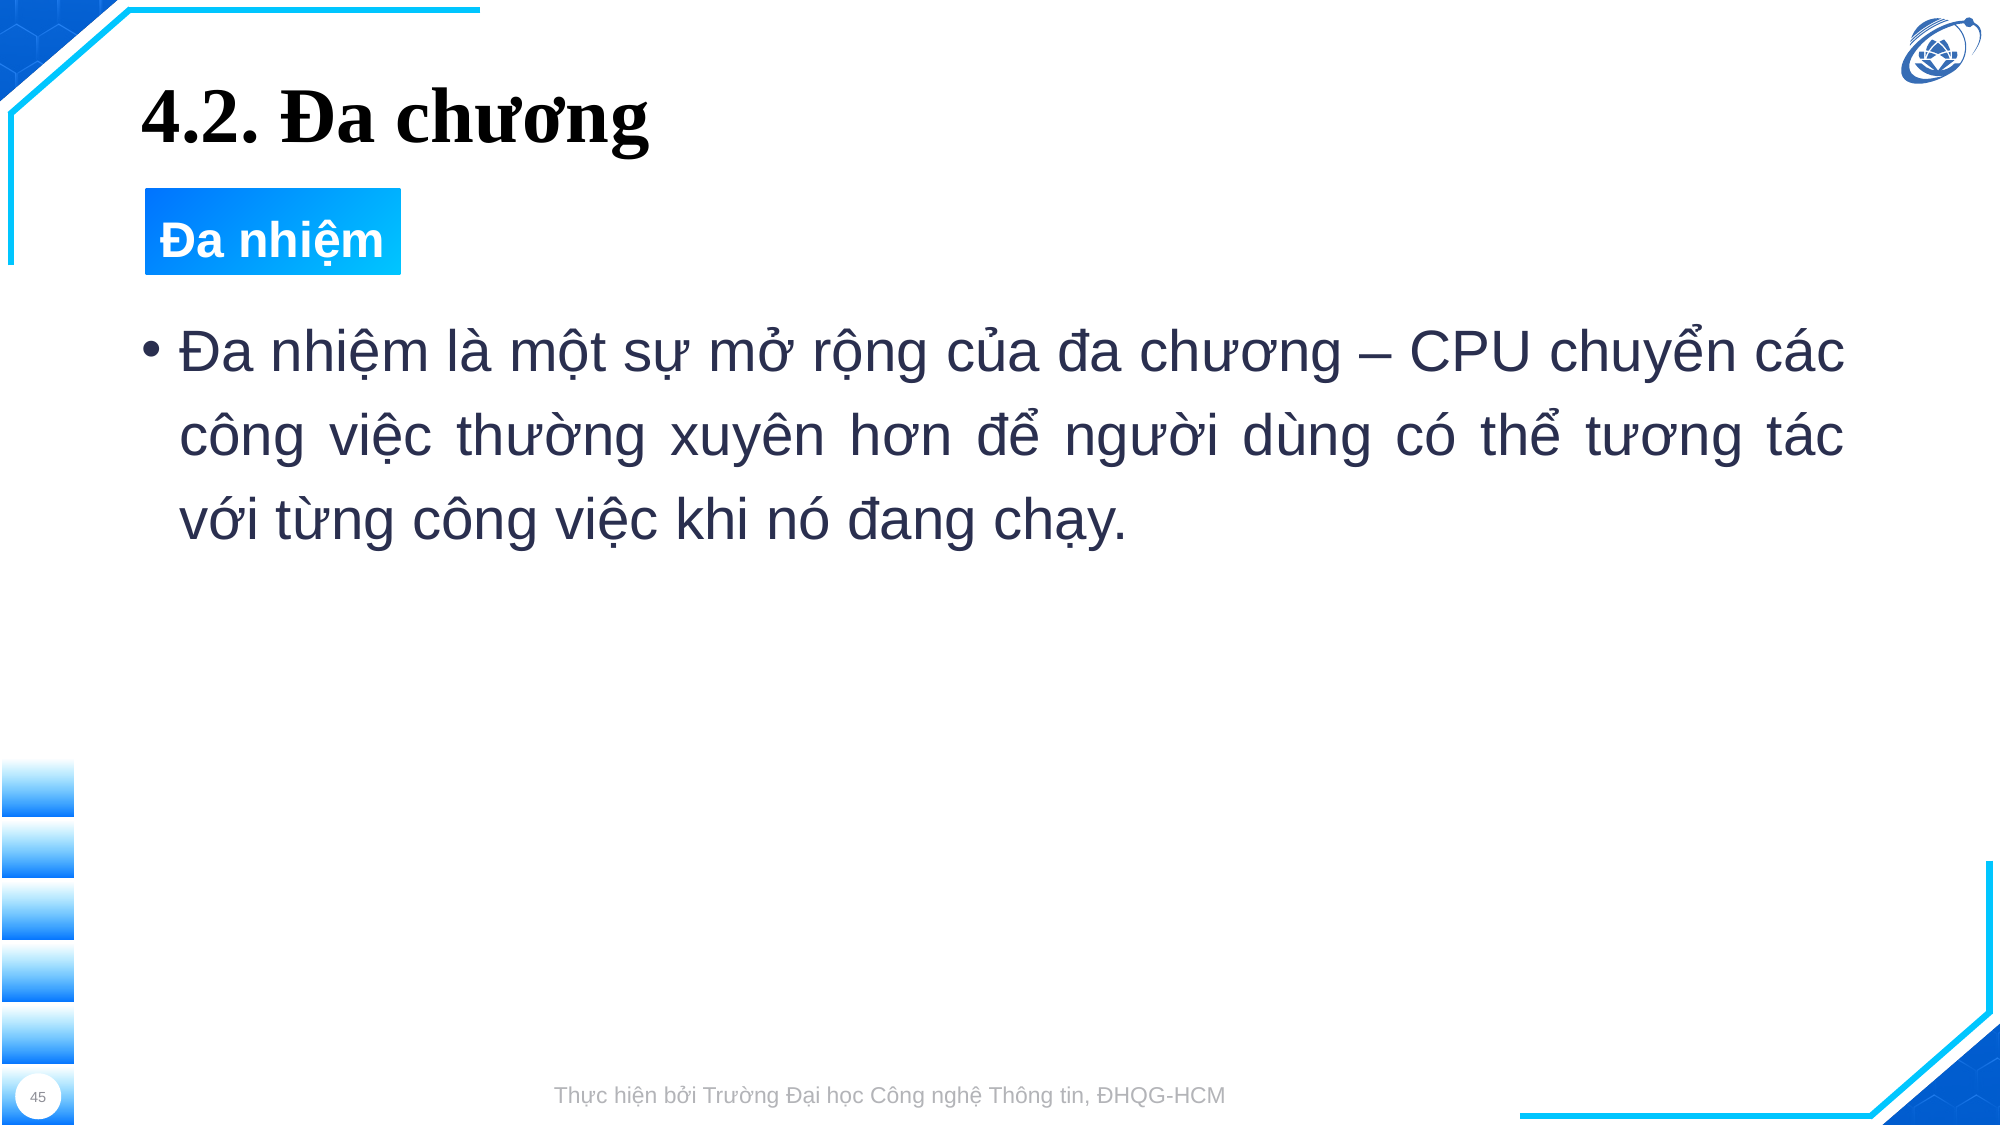

# 4.2. Đa chương
Đa nhiệm
Đa nhiệm là một sự mở rộng của đa chương – CPU chuyển các công việc thường xuyên hơn để người dùng có thể tương tác với từng công việc khi nó đang chạy.
45
Thực hiện bởi Trường Đại học Công nghệ Thông tin, ĐHQG-HCM